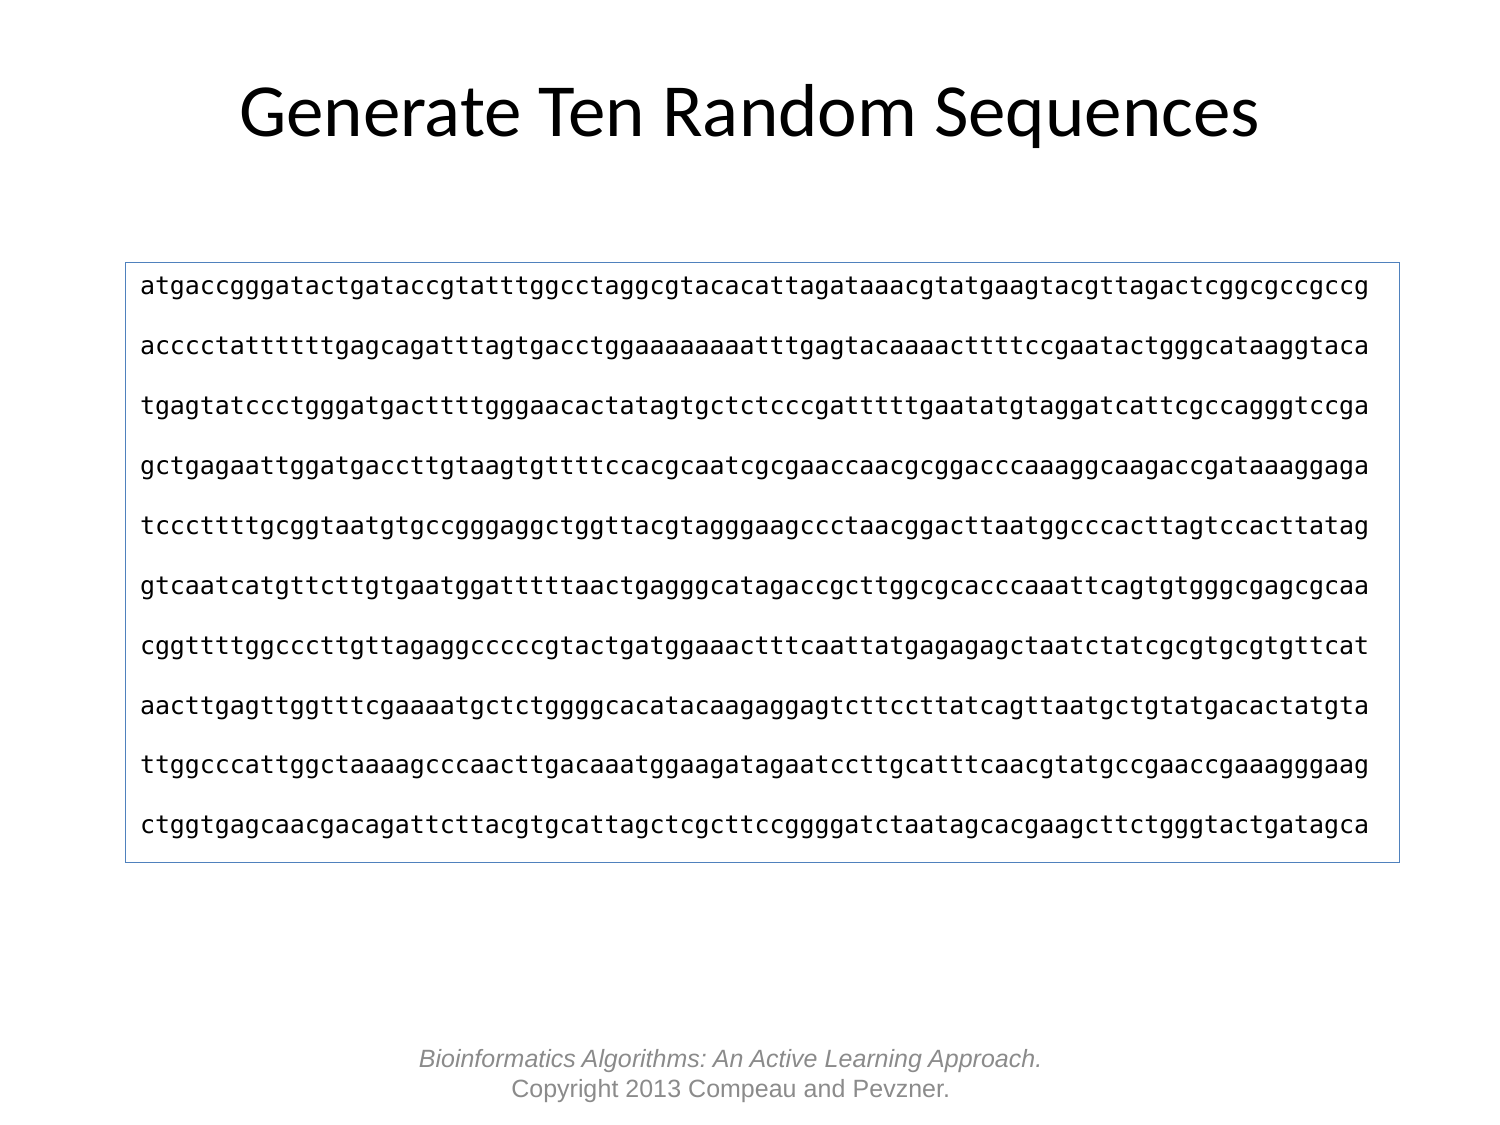

# Generate Ten Random Sequences
atgaccgggatactgataccgtatttggcctaggcgtacacattagataaacgtatgaagtacgttagactcggcgccgccg
acccctattttttgagcagatttagtgacctggaaaaaaaatttgagtacaaaacttttccgaatactgggcataaggtaca
tgagtatccctgggatgacttttgggaacactatagtgctctcccgatttttgaatatgtaggatcattcgccagggtccga
gctgagaattggatgaccttgtaagtgttttccacgcaatcgcgaaccaacgcggacccaaaggcaagaccgataaaggaga
tcccttttgcggtaatgtgccgggaggctggttacgtagggaagccctaacggacttaatggcccacttagtccacttatag
gtcaatcatgttcttgtgaatggatttttaactgagggcatagaccgcttggcgcacccaaattcagtgtgggcgagcgcaa
cggttttggcccttgttagaggcccccgtactgatggaaactttcaattatgagagagctaatctatcgcgtgcgtgttcat
aacttgagttggtttcgaaaatgctctggggcacatacaagaggagtcttccttatcagttaatgctgtatgacactatgta
ttggcccattggctaaaagcccaacttgacaaatggaagatagaatccttgcatttcaacgtatgccgaaccgaaagggaag
ctggtgagcaacgacagattcttacgtgcattagctcgcttccggggatctaatagcacgaagcttctgggtactgatagca
Bioinformatics Algorithms: An Active Learning Approach.
Copyright 2013 Compeau and Pevzner.